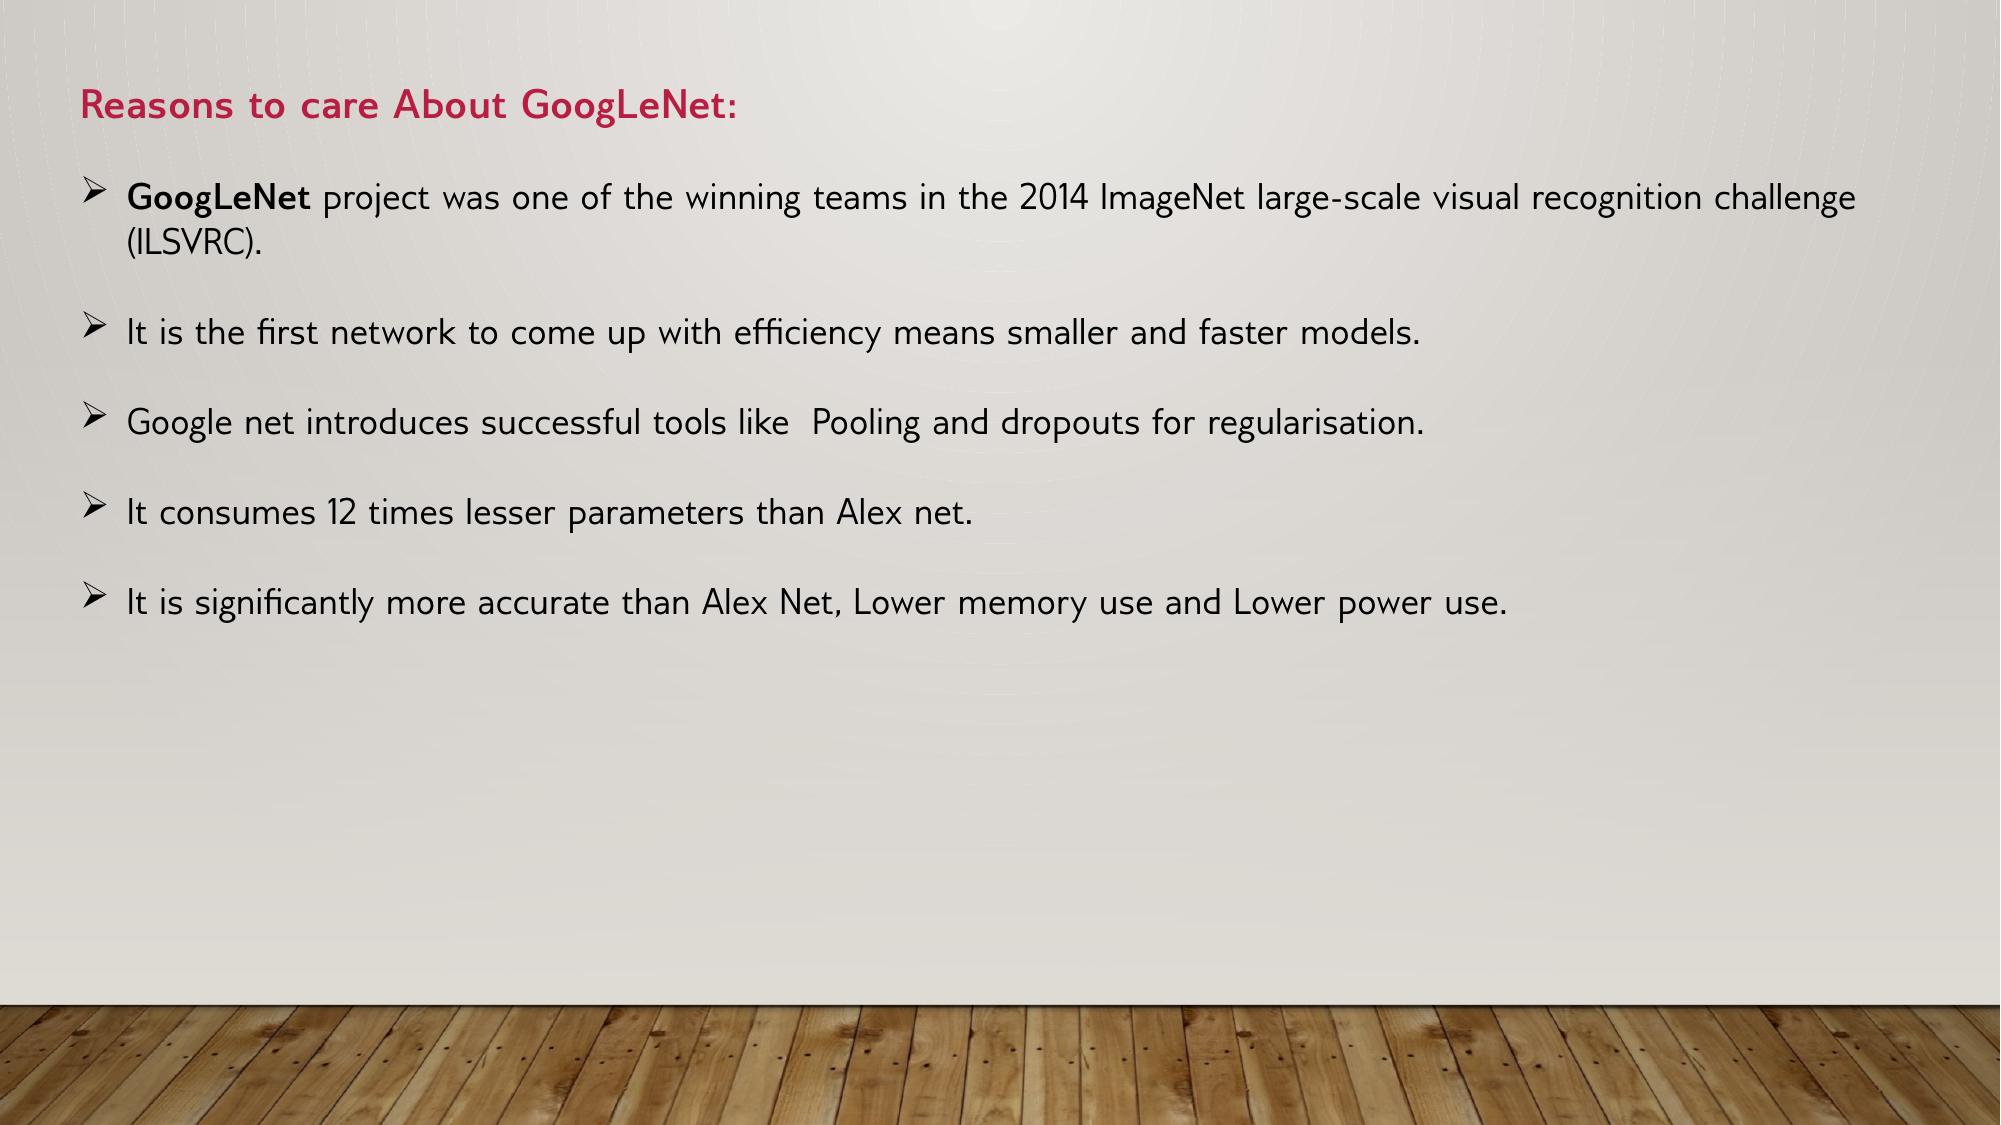

Reasons to care About GoogLeNet:

GoogLeNet project was one of the winning teams in the 2014 ImageNet large-scale visual recognition challenge (ILSVRC).

It is the first network to come up with efficiency means smaller and faster models.

Google net introduces successful tools like  Pooling and dropouts for regularisation.

It consumes 12 times lesser parameters than Alex net.

It is significantly more accurate than Alex Net, Lower memory use and Lower power use.